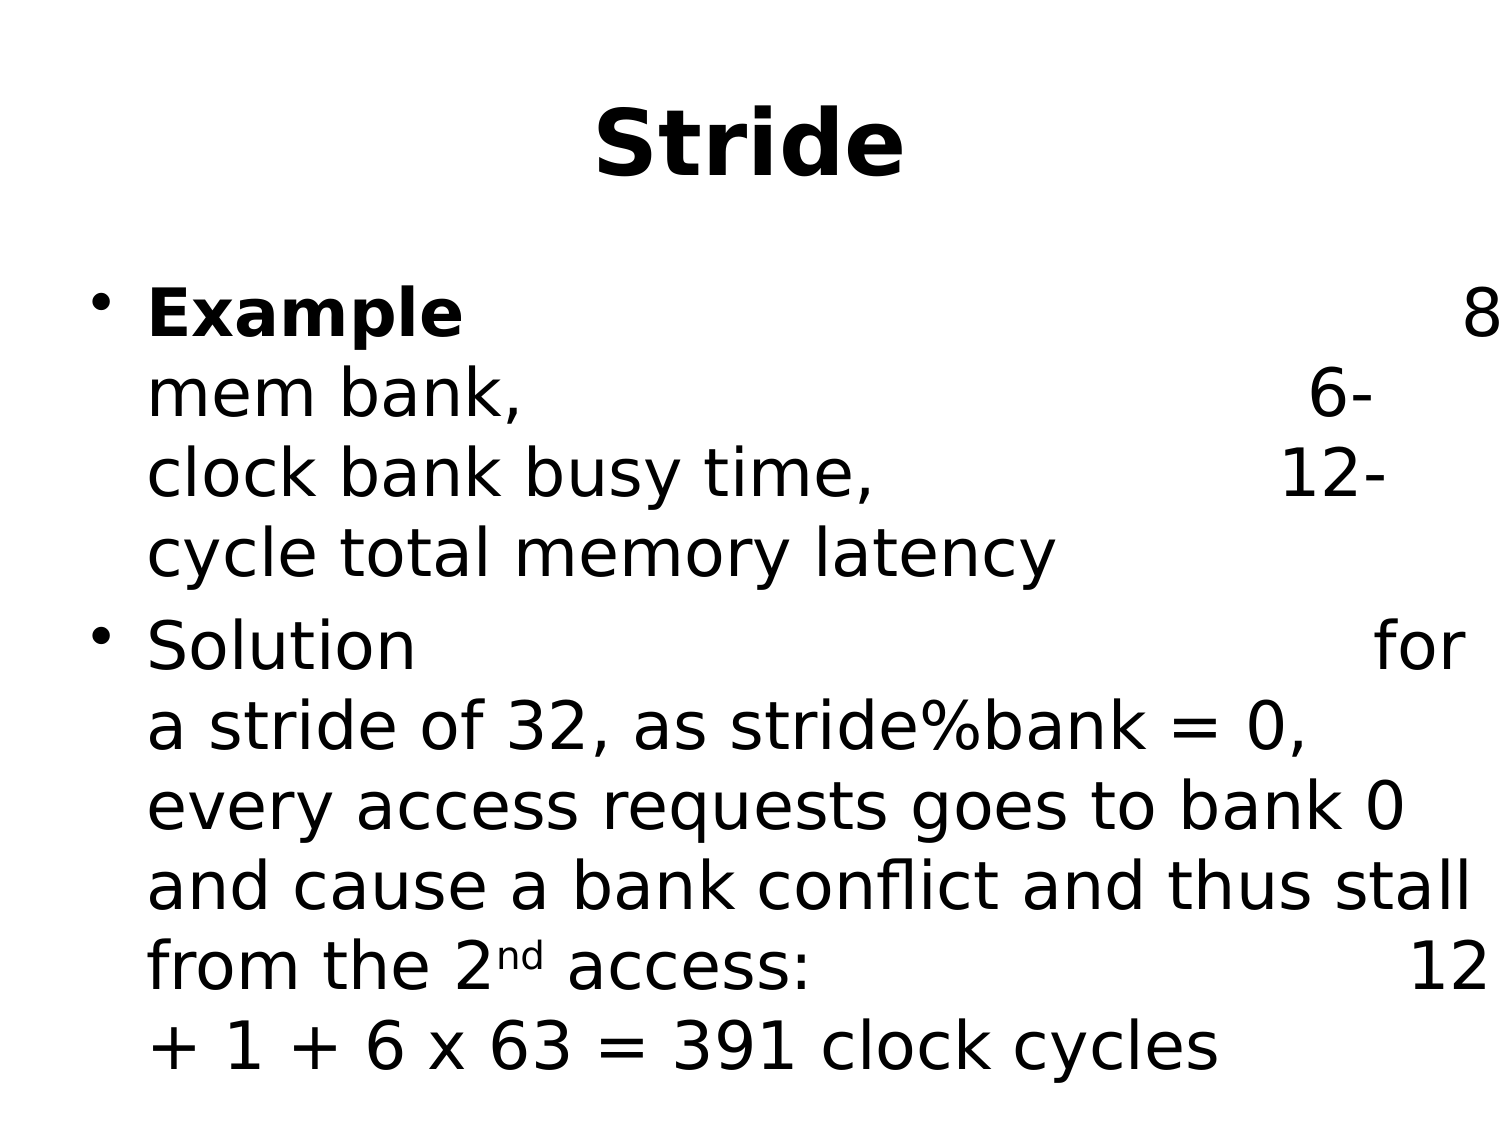

# Stride
Example                                               8 mem bank,                                     6-clock bank busy time,                   12-cycle total memory latency
Solution                                             for a stride of 32, as stride%bank = 0, every access requests goes to bank 0 and cause a bank conflict and thus stall from the 2nd access:                            12 + 1 + 6 x 63 = 391 clock cycles